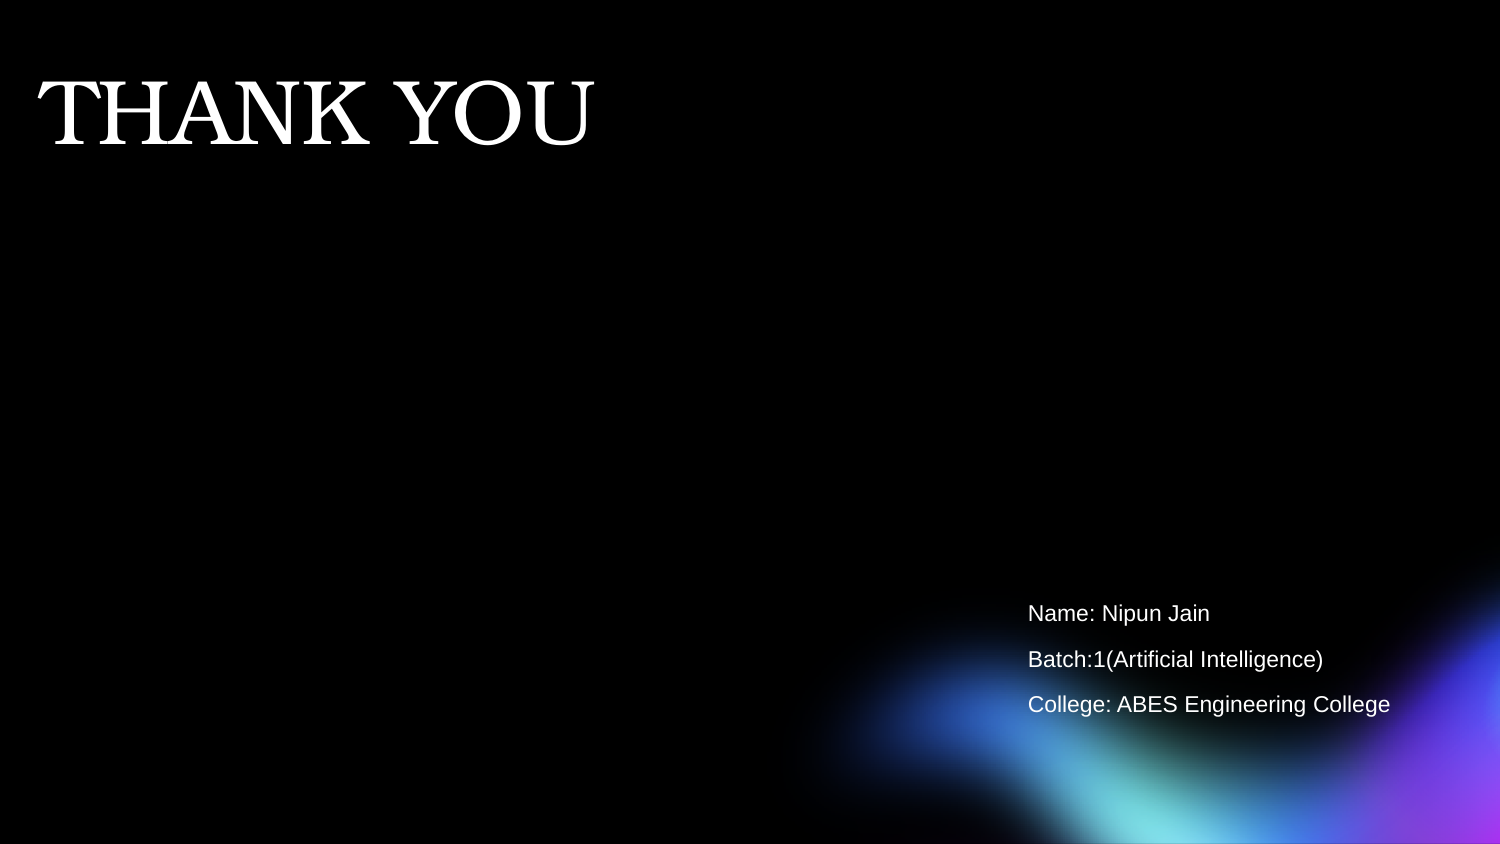

# THANK YOU
Name: Nipun Jain
Batch:1(Artificial Intelligence)
College: ABES Engineering College